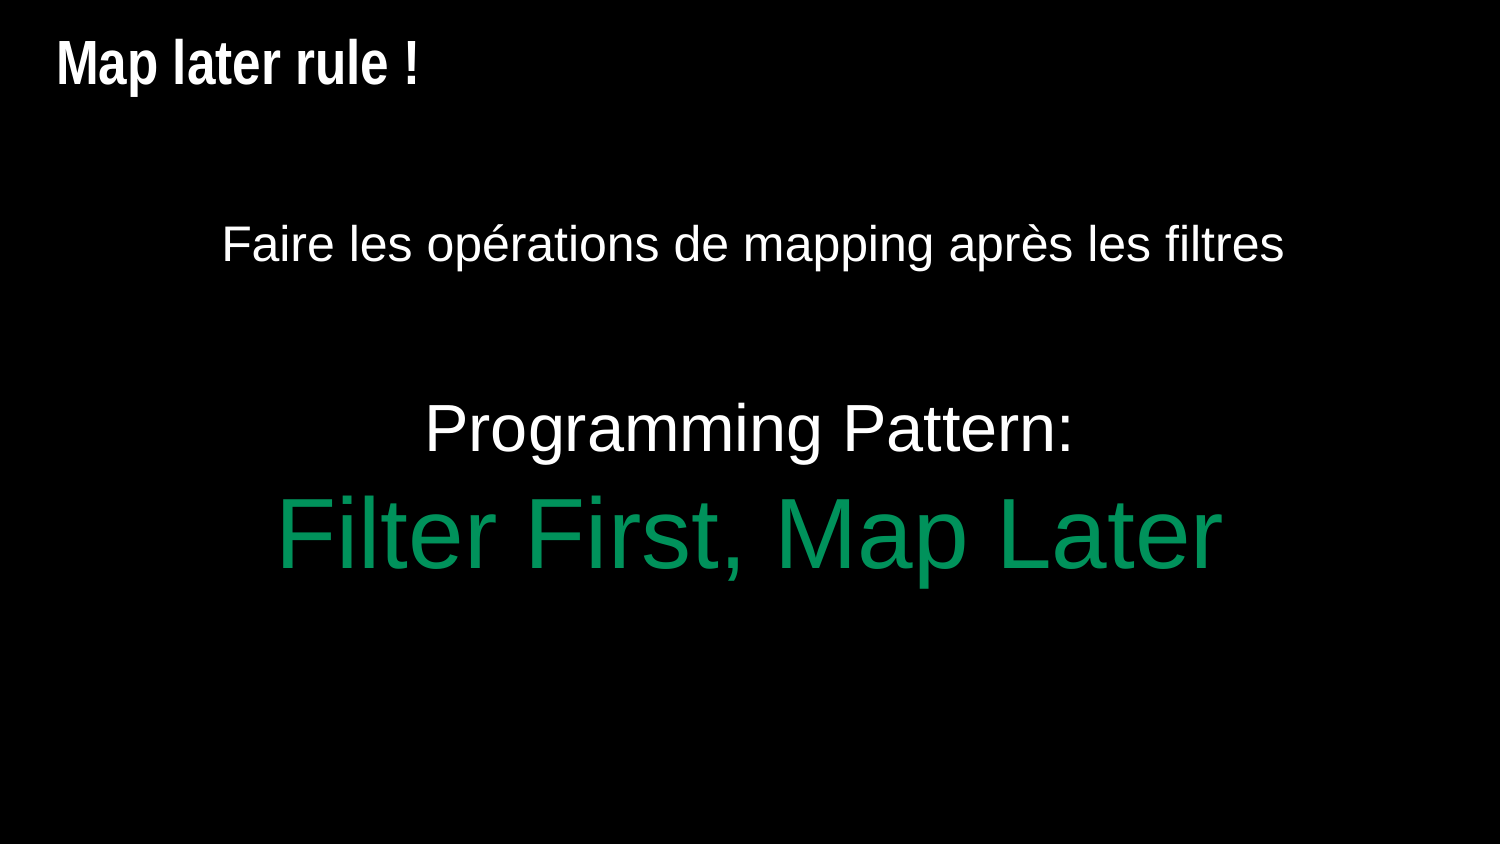

# Map later rule !

	Faire les opérations de mapping après les filtres

Programming Pattern:
Filter First, Map Later